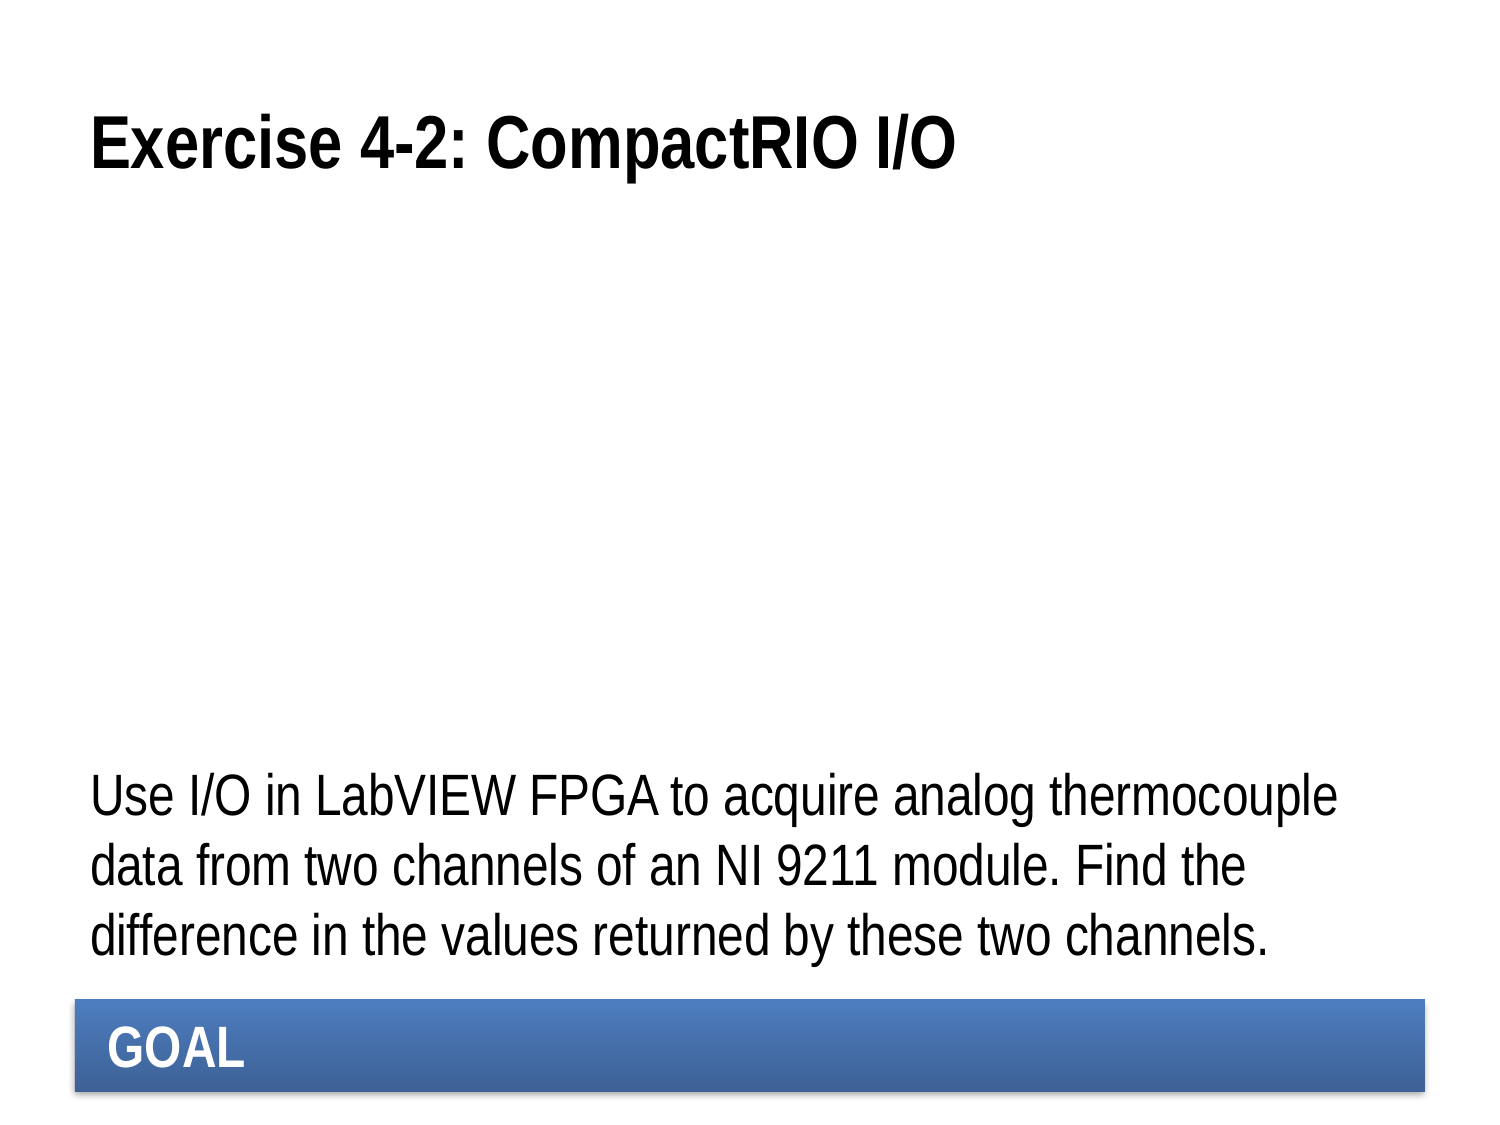

# Exercise 4-2: CompactRIO I/O
Use I/O in LabVIEW FPGA to acquire analog thermocouple data from two channels of an NI 9211 module. Find the difference in the values returned by these two channels.